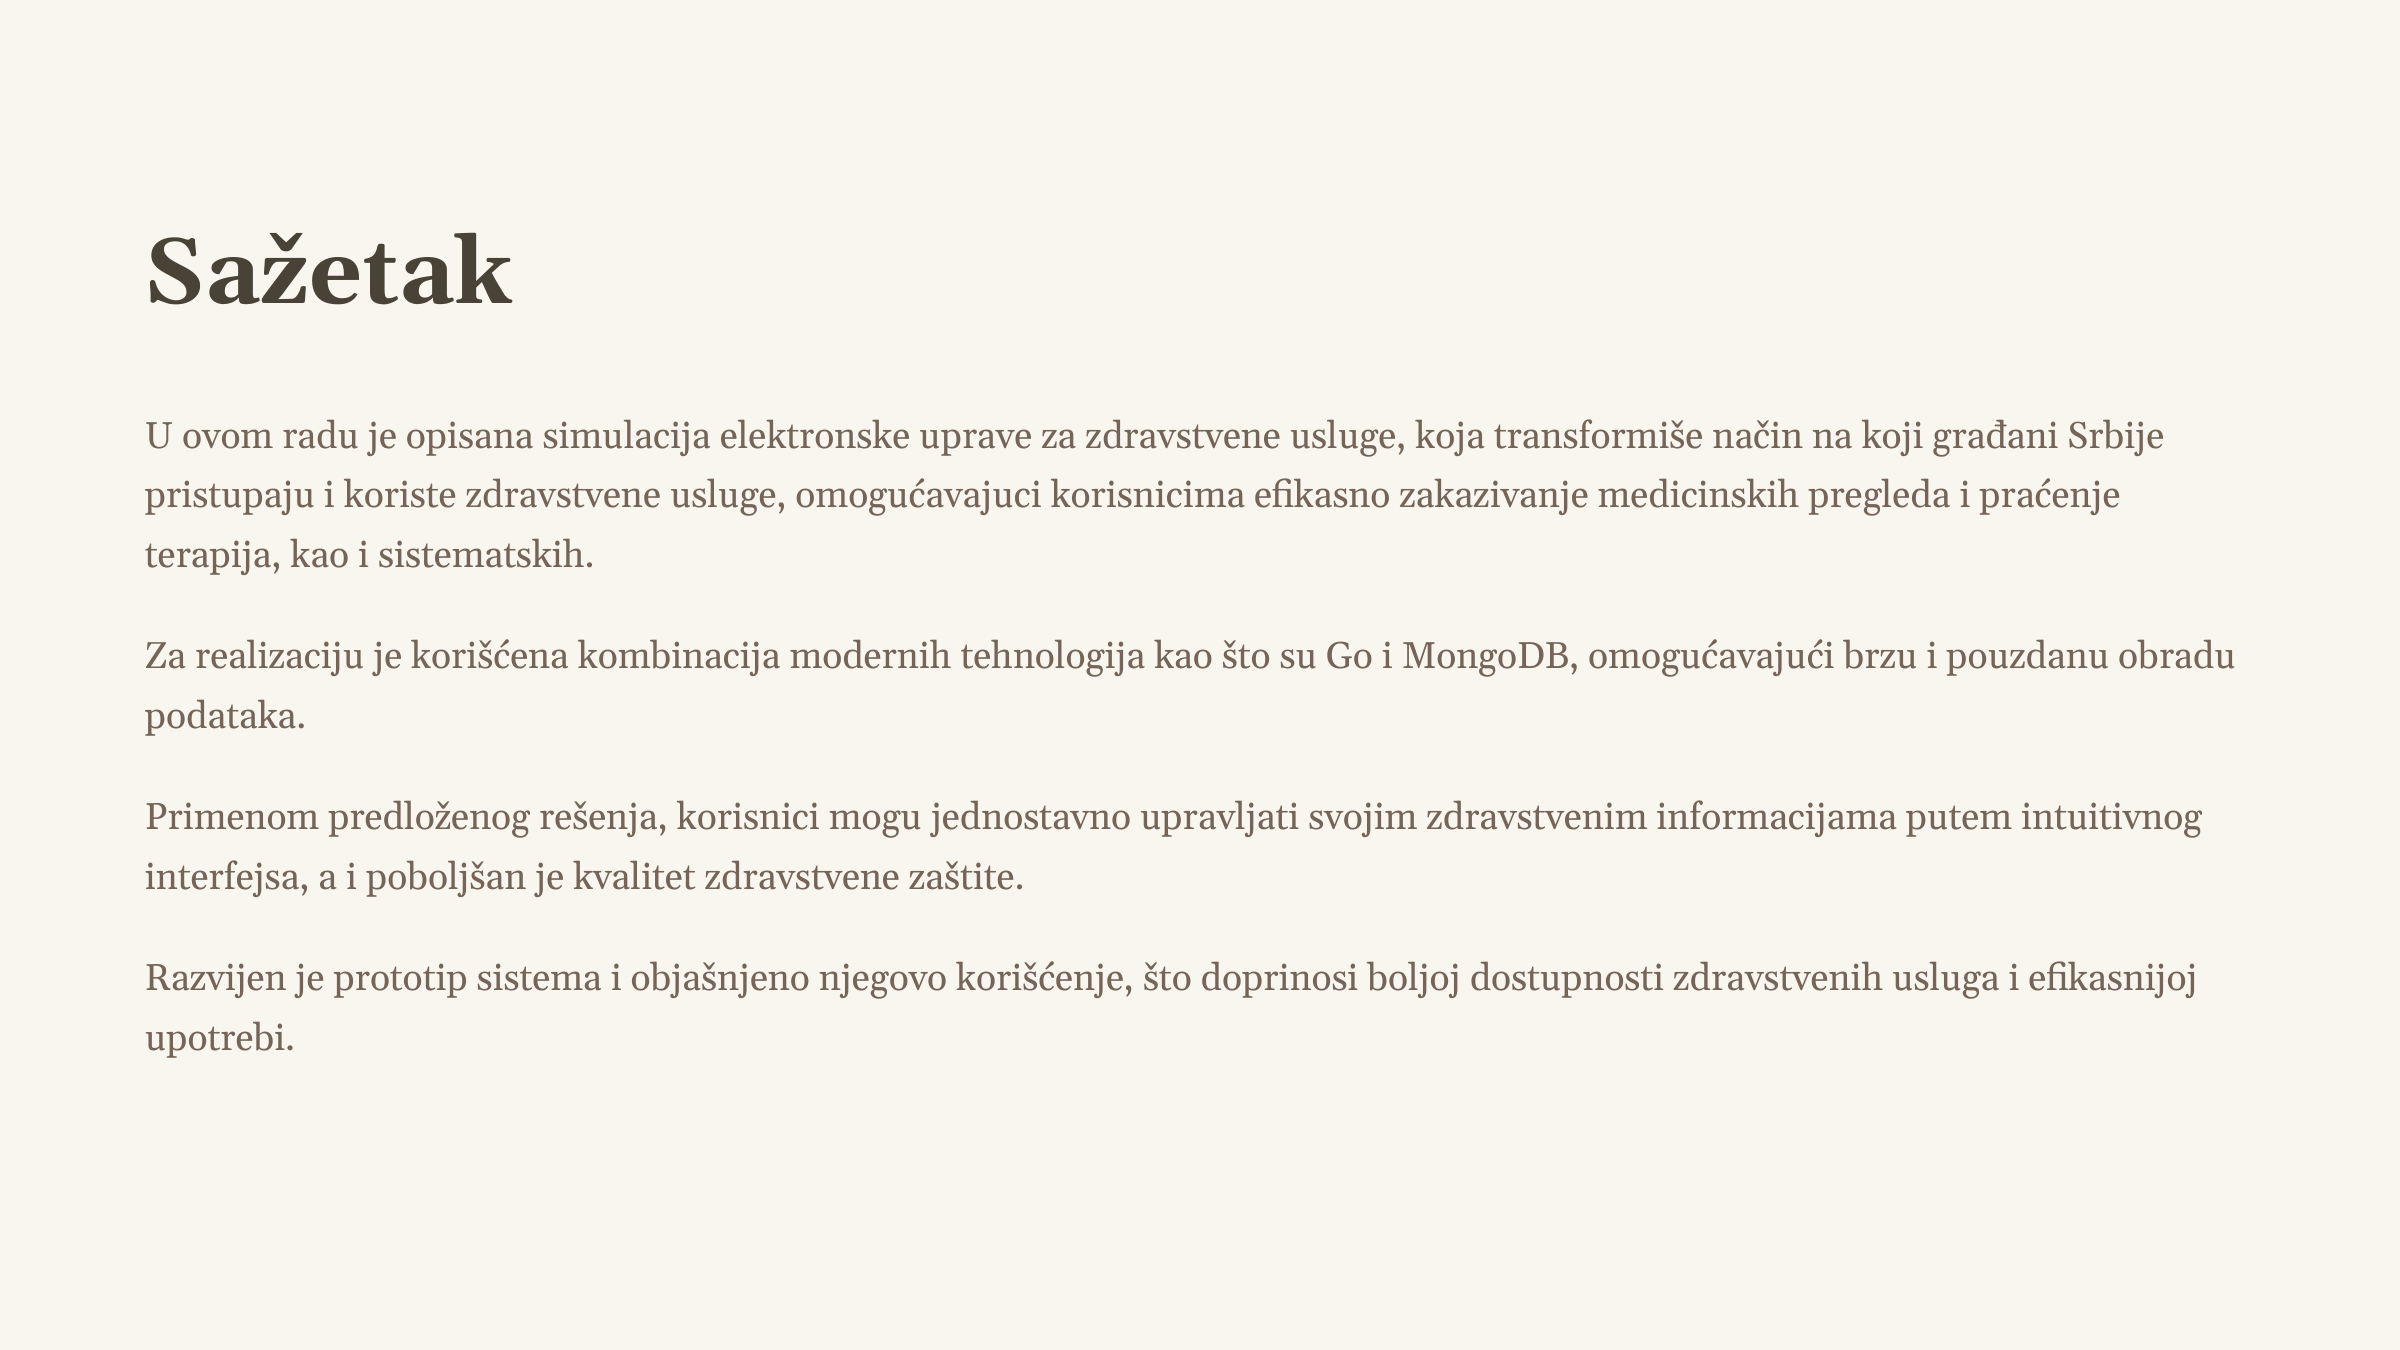

Sažetak
U ovom radu je opisana simulacija elektronske uprave za zdravstvene usluge, koja transformiše način na koji građani Srbije pristupaju i koriste zdravstvene usluge, omogućavajuci korisnicima efikasno zakazivanje medicinskih pregleda i praćenje terapija, kao i sistematskih.
Za realizaciju je korišćena kombinacija modernih tehnologija kao što su Go i MongoDB, omogućavajući brzu i pouzdanu obradu podataka.
Primenom predloženog rešenja, korisnici mogu jednostavno upravljati svojim zdravstvenim informacijama putem intuitivnog interfejsa, a i poboljšan je kvalitet zdravstvene zaštite.
Razvijen je prototip sistema i objašnjeno njegovo korišćenje, što doprinosi boljoj dostupnosti zdravstvenih usluga i efikasnijoj upotrebi.